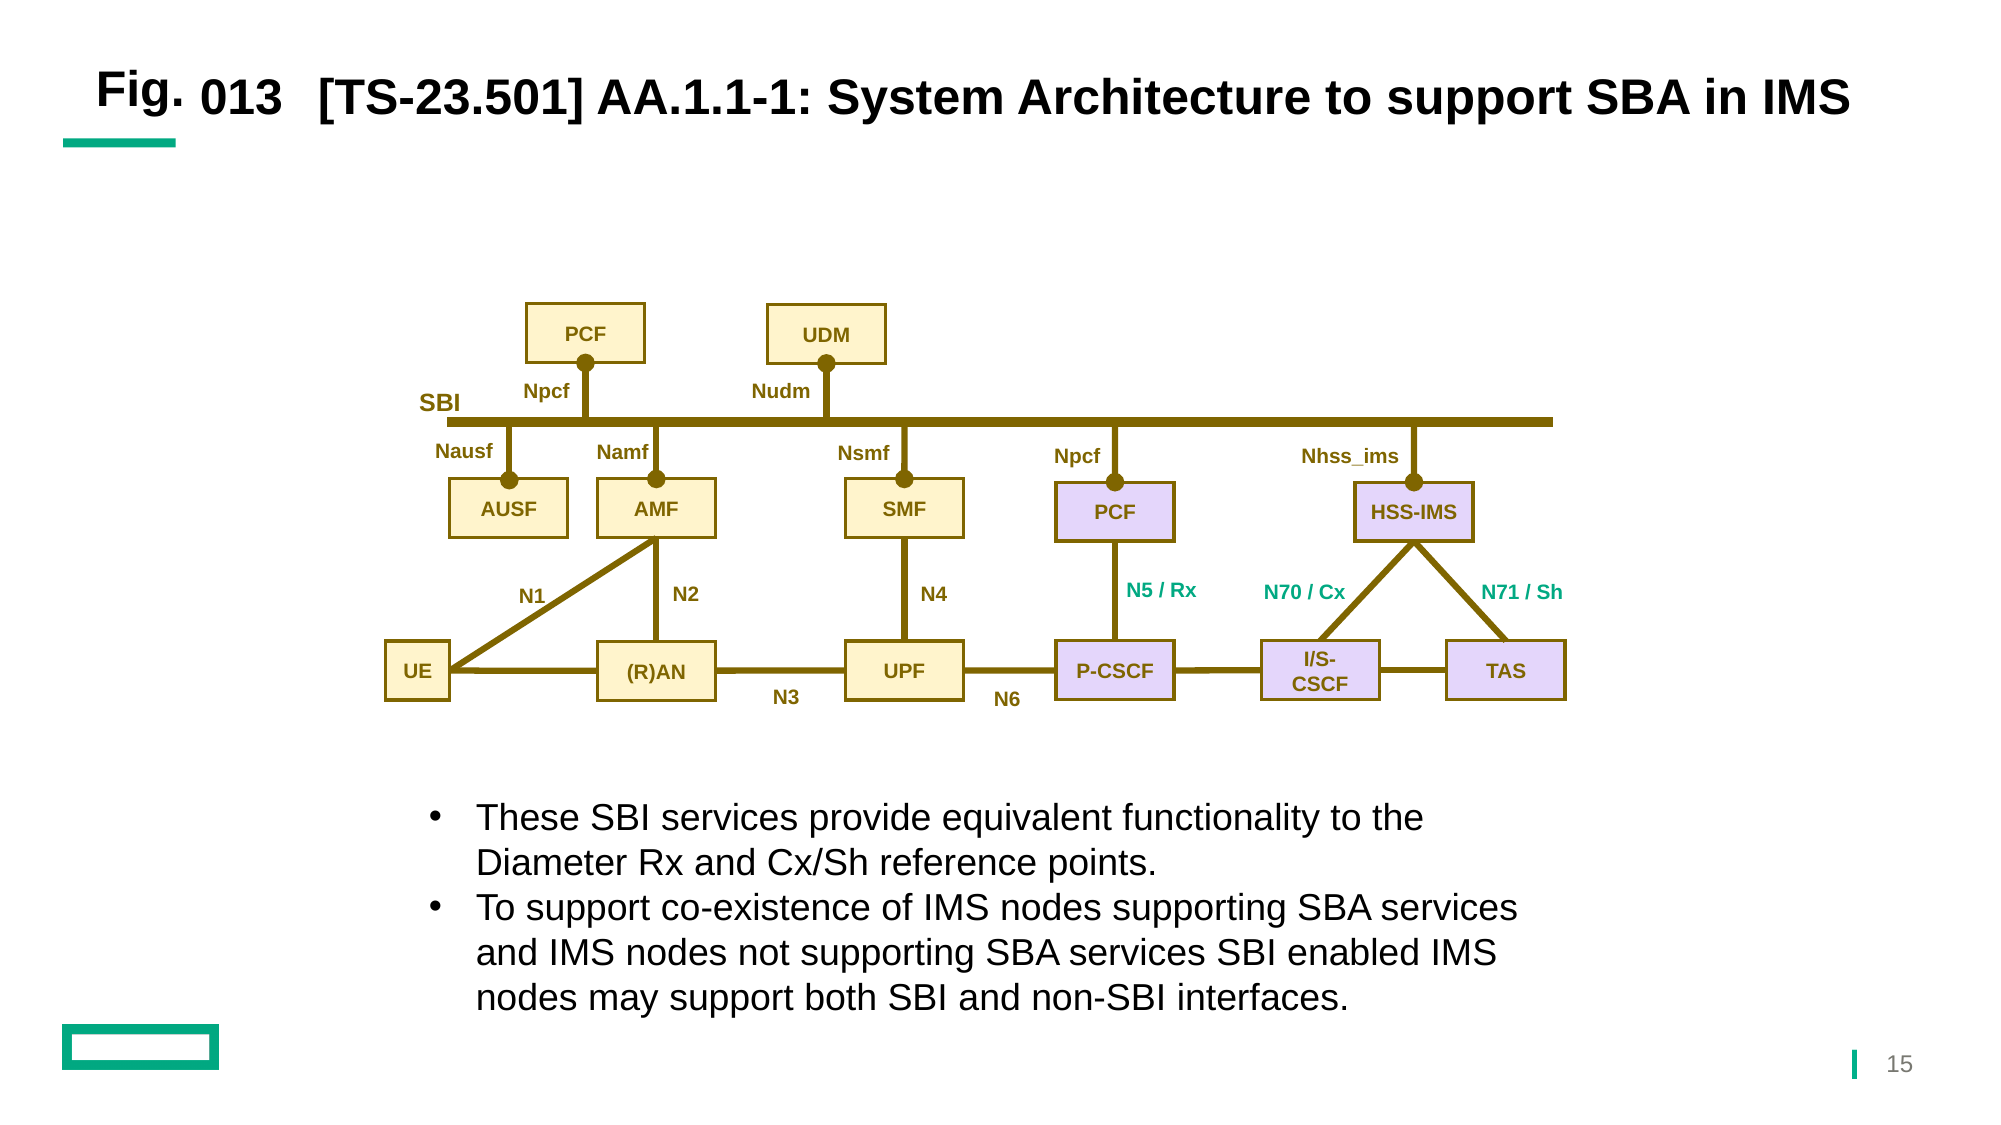

013
# [TS-23.501] AA.1.1-1: System Architecture to support SBA in IMS
PCF
UDM
Npcf
Nudm
SBI
Nausf
Namf
Nsmf
Npcf
Nhss_ims
AUSF
AMF
SMF
PCF
HSS-IMS
N5 / Rx
N71 / Sh
N70 / Cx
N2
N4
N1
I/S-CSCF
TAS
P-CSCF
UE
UPF
(R)AN
N3
N6
These SBI services provide equivalent functionality to the Diameter Rx and Cx/Sh reference points.
To support co-existence of IMS nodes supporting SBA services and IMS nodes not supporting SBA services SBI enabled IMS nodes may support both SBI and non-SBI interfaces.
15